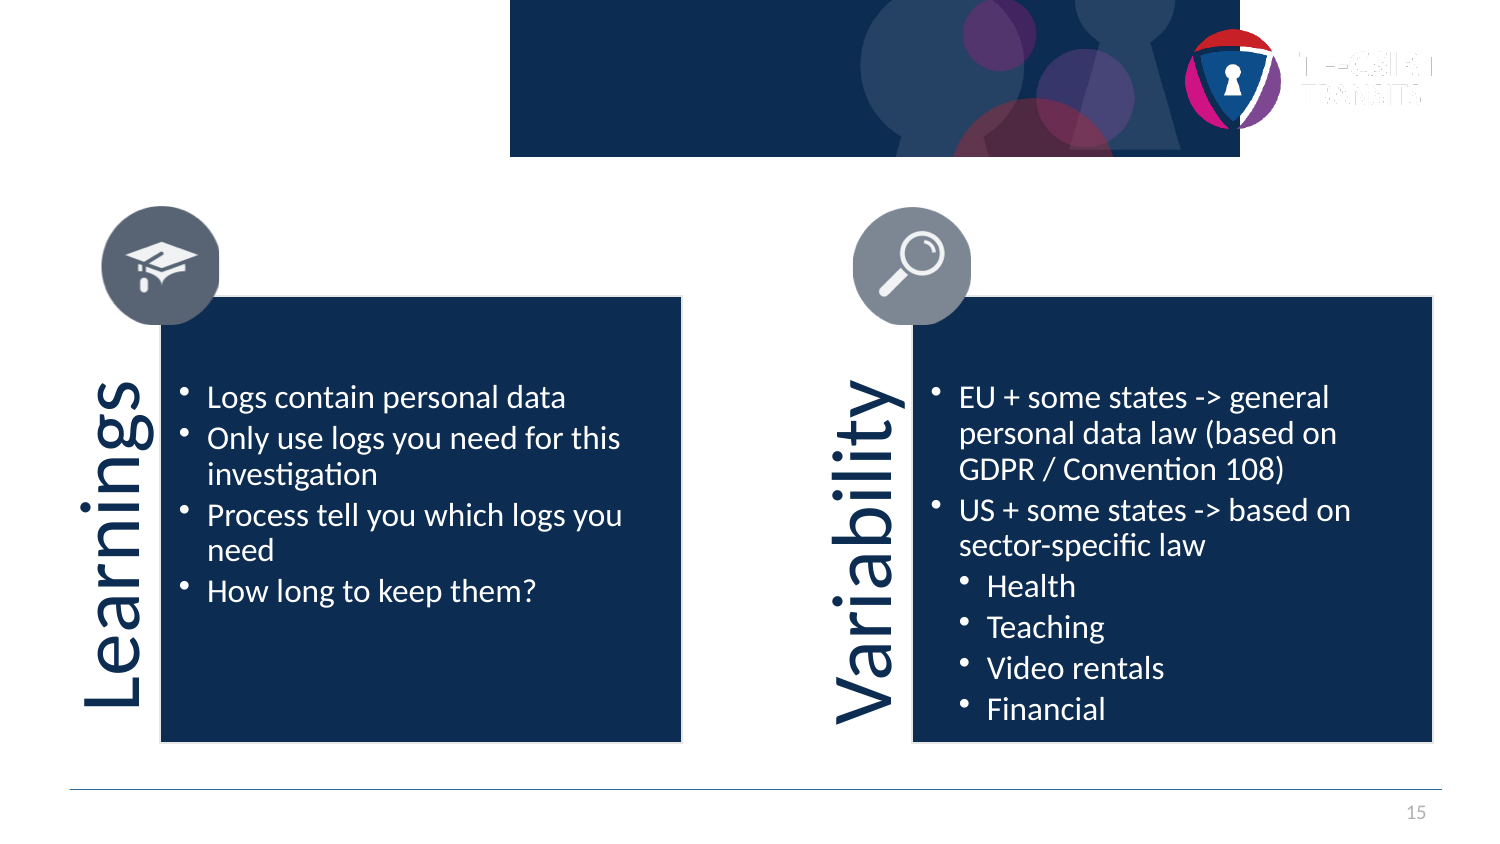

Logging
Learnings
Logs contain personal data
Only use logs you need for this investigation
Process tell you which logs you need
How long to keep them?
Variability
EU + some states -> general personal data law (based on GDPR / Convention 108)
US + some states -> based on sector-specific law
Health
Teaching
Video rentals
Financial
15